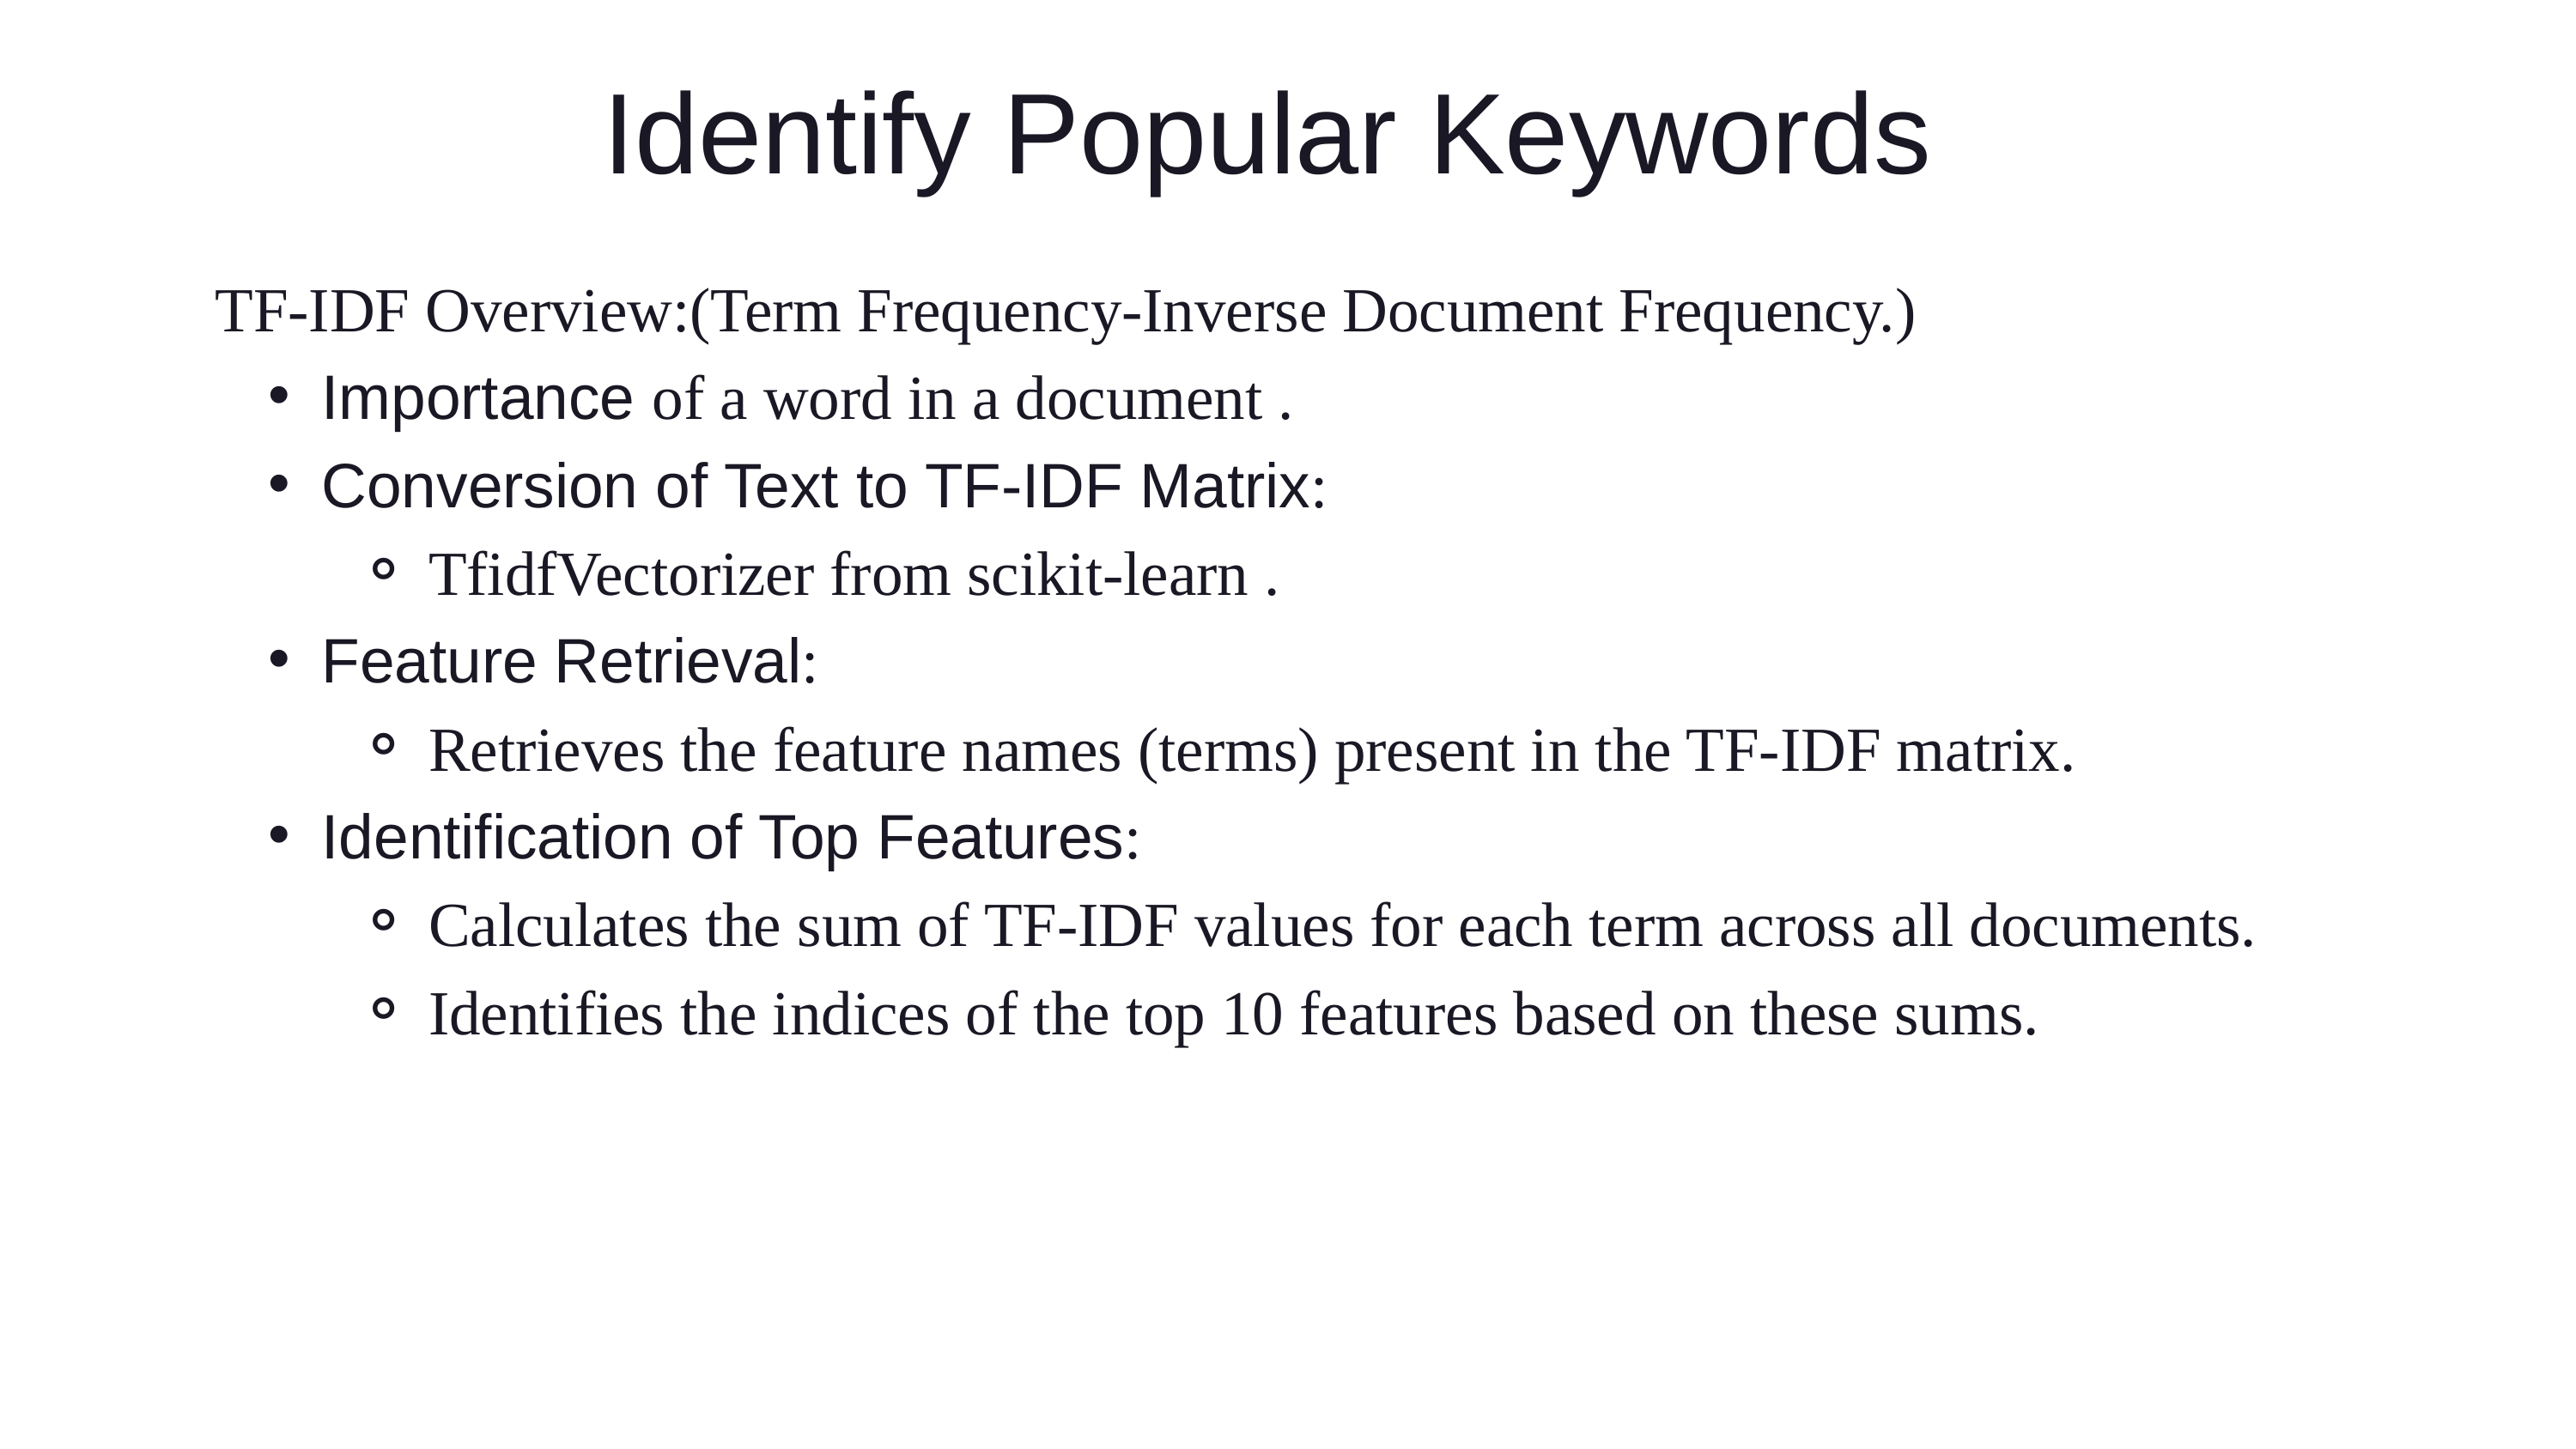

Identify Popular Keywords
TF-IDF Overview:(Term Frequency-Inverse Document Frequency.)
Importance of a word in a document .
Conversion of Text to TF-IDF Matrix:
TfidfVectorizer from scikit-learn .
Feature Retrieval:
Retrieves the feature names (terms) present in the TF-IDF matrix.
Identification of Top Features:
Calculates the sum of TF-IDF values for each term across all documents.
Identifies the indices of the top 10 features based on these sums.